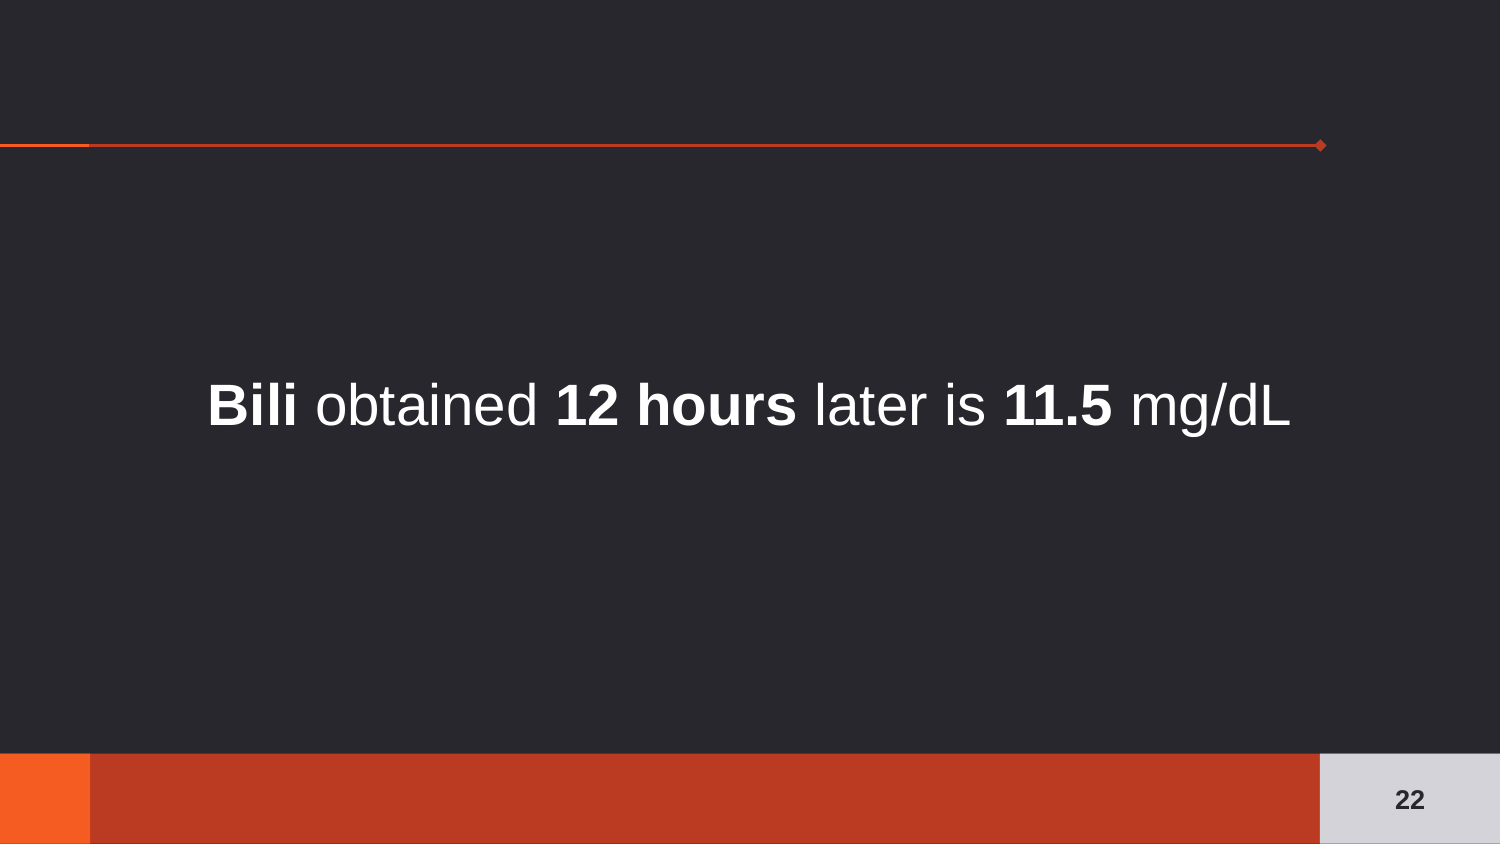

#
Bili obtained 12 hours later is 11.5 mg/dL
22